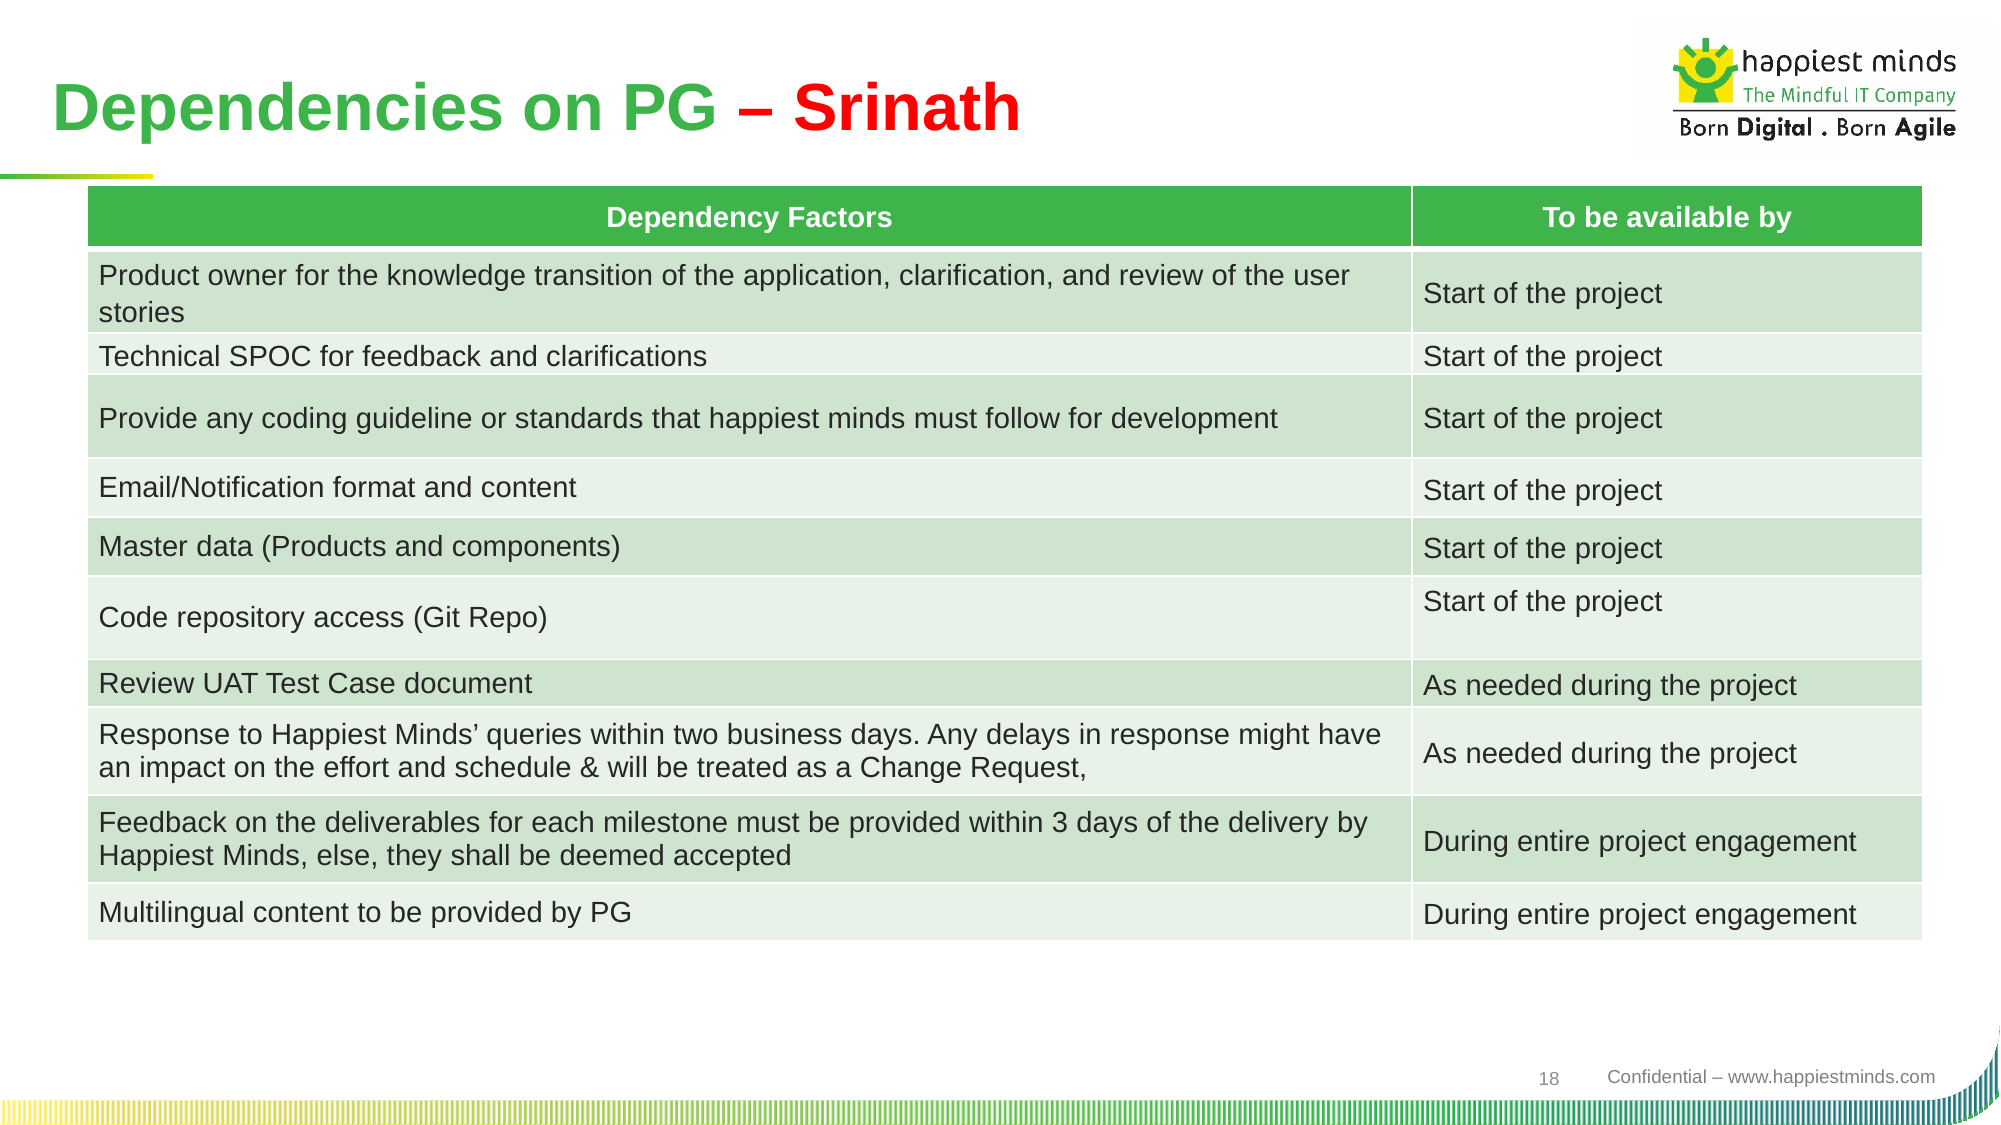

Dependencies on PG – Srinath
| Dependency Factors | To be available by |
| --- | --- |
| Product owner for the knowledge transition of the application, clarification, and review of the user stories | Start of the project |
| Technical SPOC for feedback and clarifications | Start of the project |
| Provide any coding guideline or standards that happiest minds must follow for development | Start of the project |
| Email/Notification format and content | Start of the project |
| Master data (Products and components) | Start of the project |
| Code repository access (Git Repo) | Start of the project |
| Review UAT Test Case document | As needed during the project |
| Response to Happiest Minds’ queries within two business days. Any delays in response might have an impact on the effort and schedule & will be treated as a Change Request, | As needed during the project |
| Feedback on the deliverables for each milestone must be provided within 3 days of the delivery by Happiest Minds, else, they shall be deemed accepted | During entire project engagement |
| Multilingual content to be provided by PG | During entire project engagement |
18